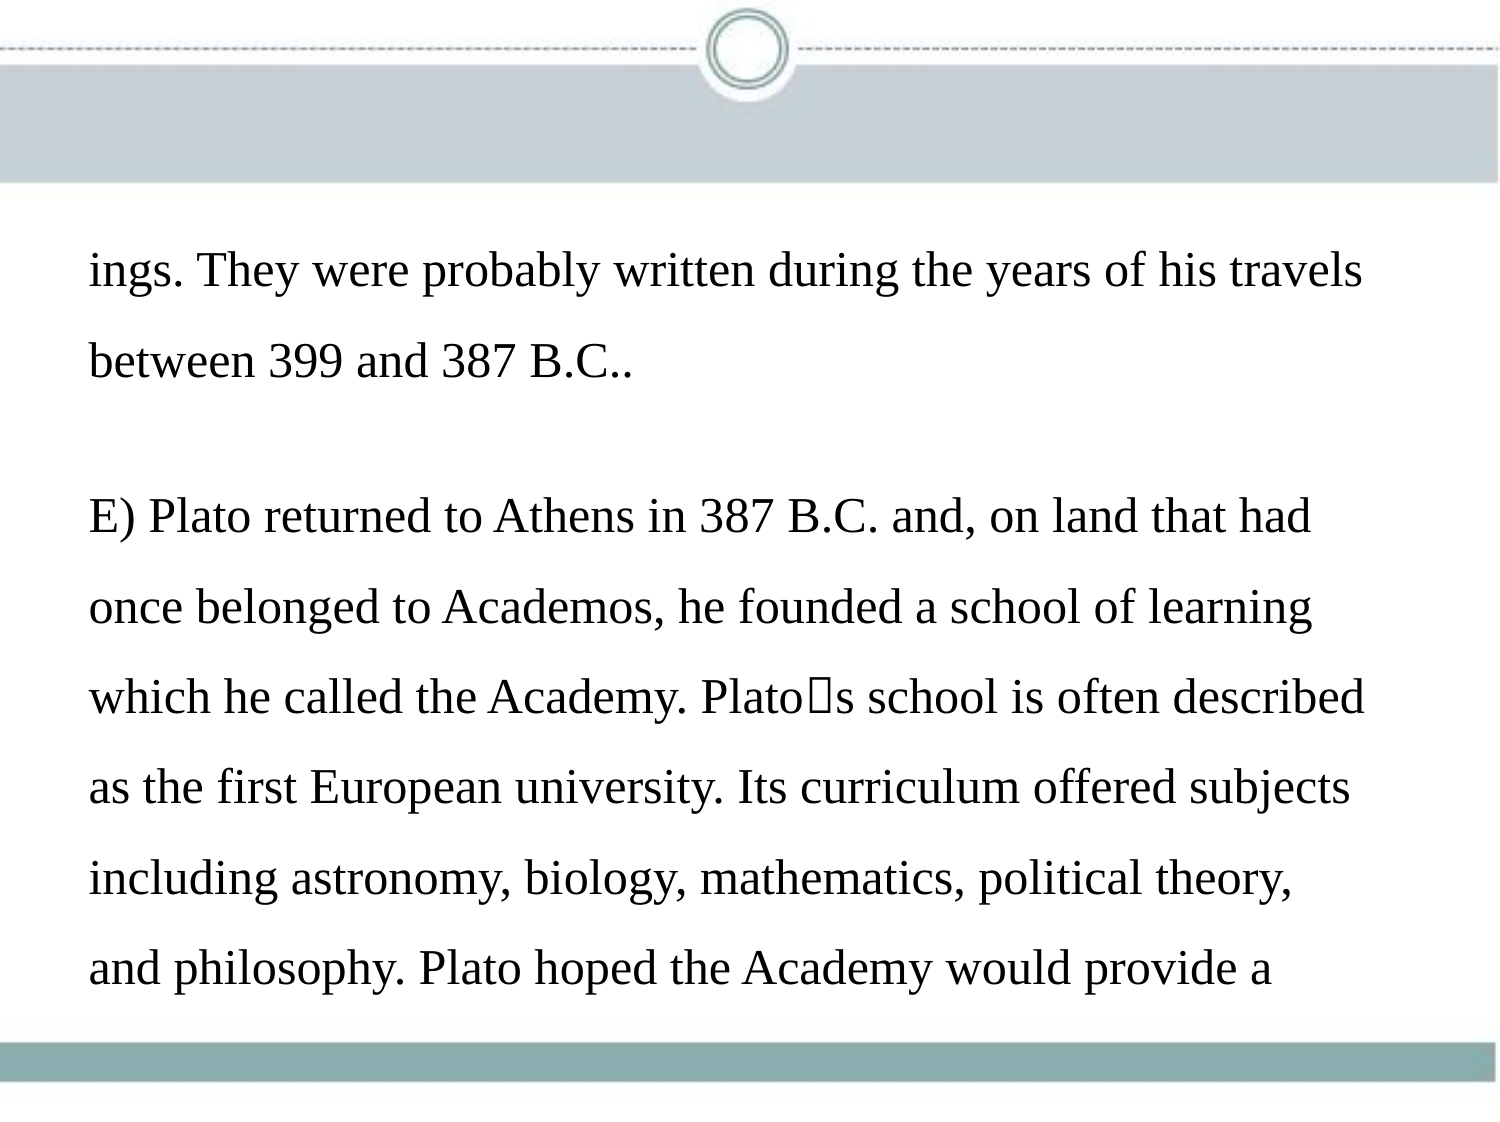

ings. They were probably written during the years of his travels
between 399 and 387 B.C..
E) Plato returned to Athens in 387 B.C. and, on land that had
once belonged to Academos, he founded a school of learning
which he called the Academy. Plato􀆳s school is often described
as the first European university. Its curriculum offered subjects
including astronomy, biology, mathematics, political theory,
and philosophy. Plato hoped the Academy would provide a